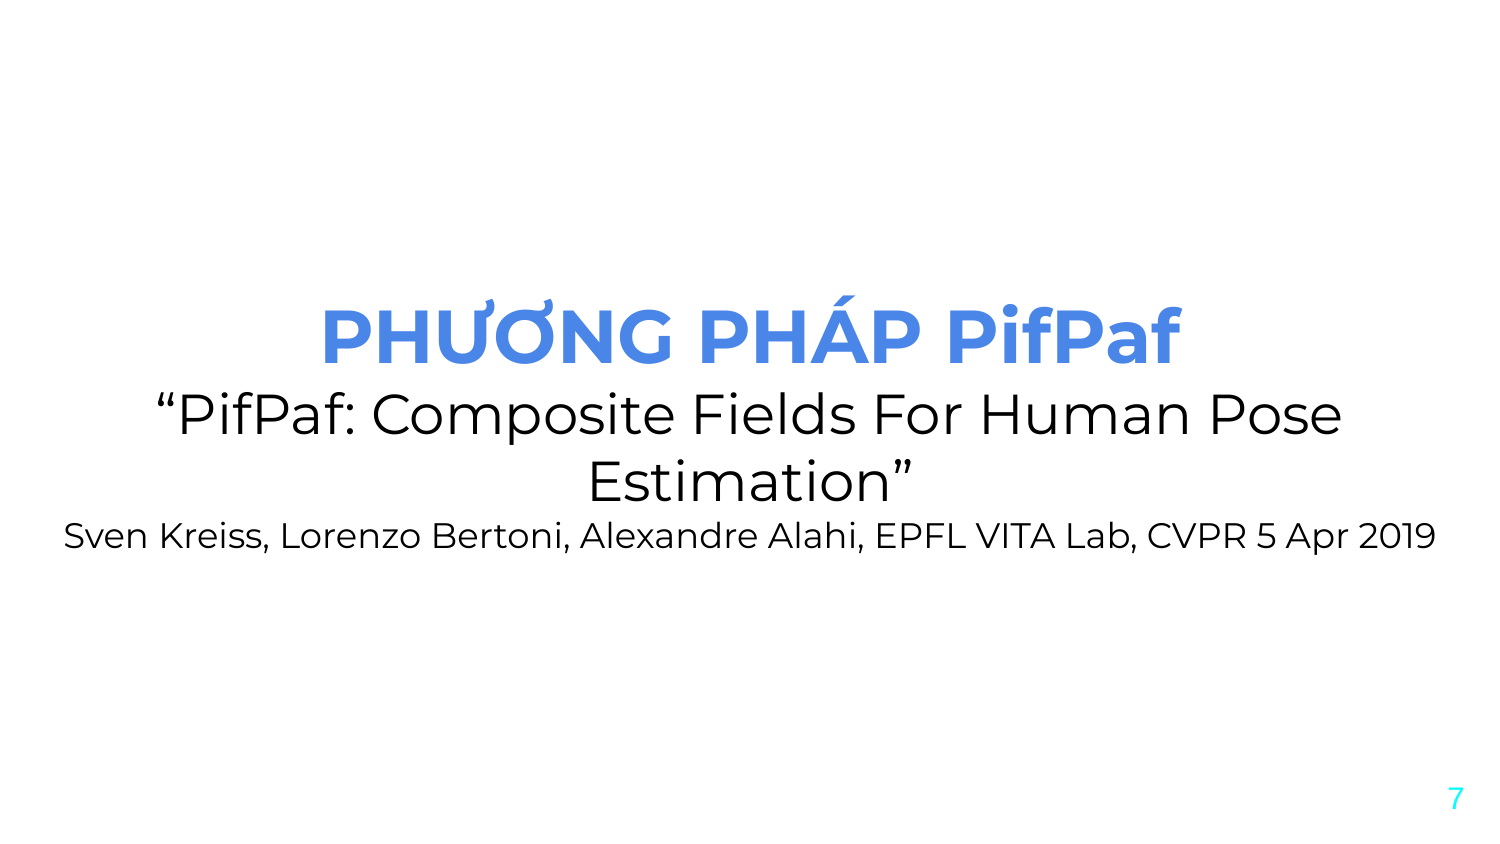

# PHƯƠNG PHÁP PifPaf
“PifPaf: Composite Fields For Human Pose Estimation”
Sven Kreiss, Lorenzo Bertoni, Alexandre Alahi, EPFL VITA Lab, CVPR 5 Apr 2019
7